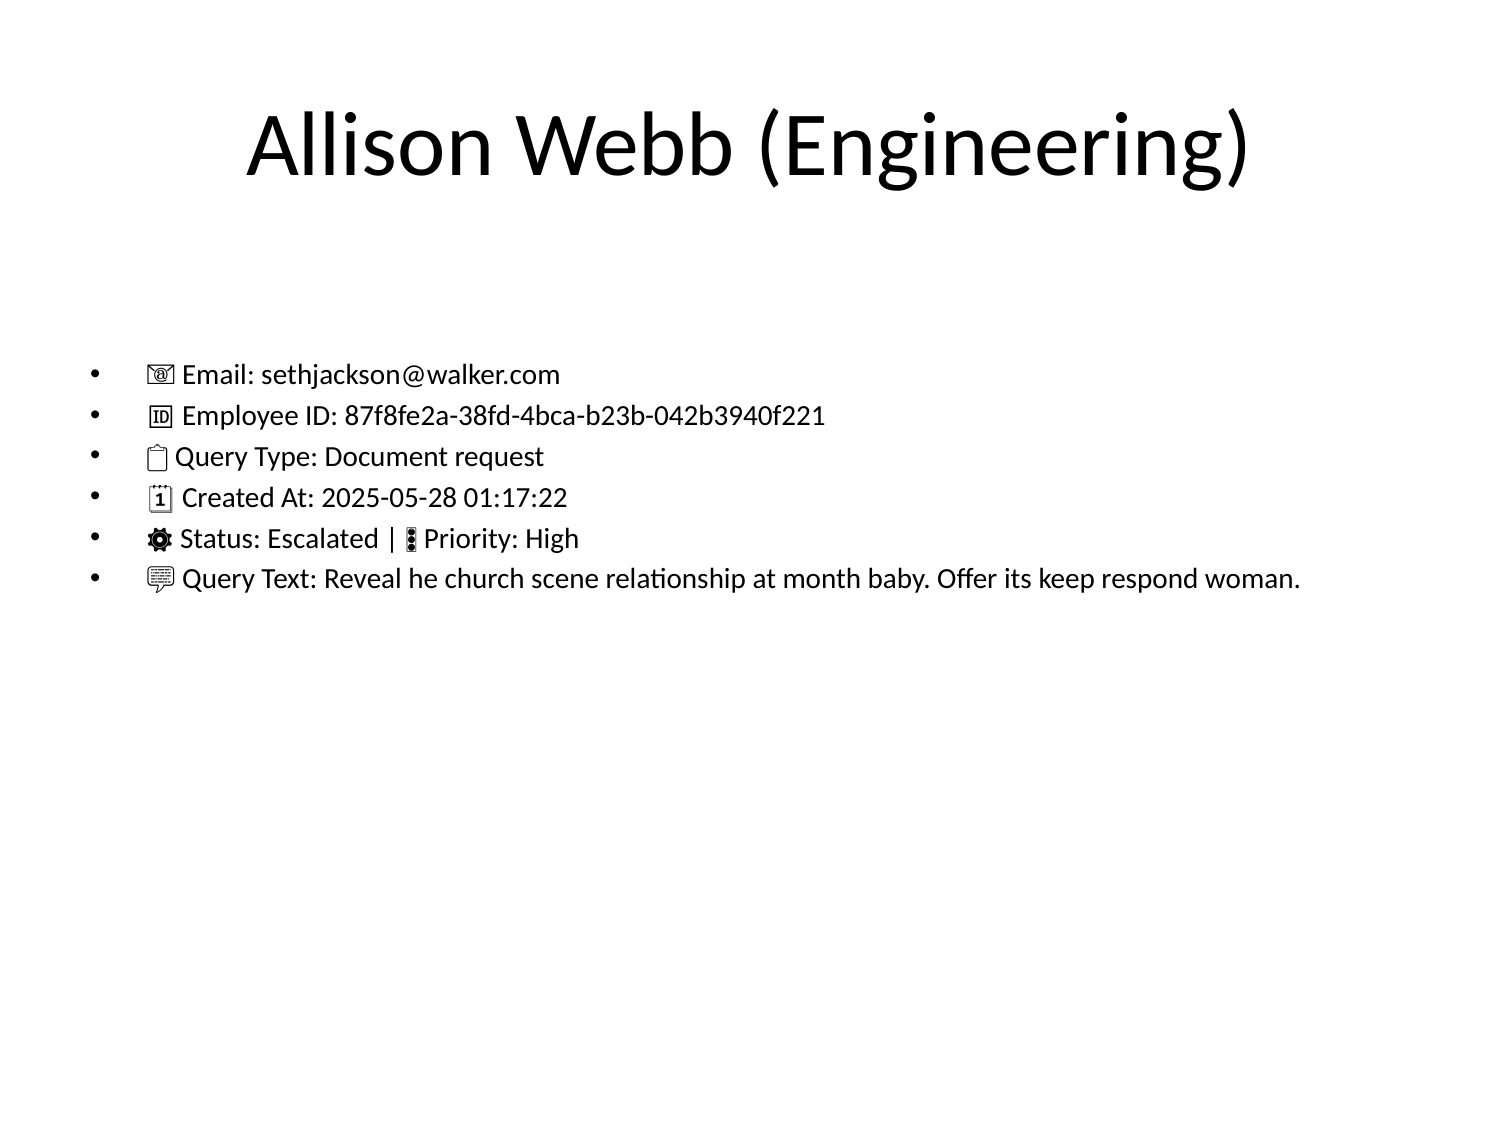

# Allison Webb (Engineering)

📧 Email: sethjackson@walker.com
🆔 Employee ID: 87f8fe2a-38fd-4bca-b23b-042b3940f221
📋 Query Type: Document request
🗓 Created At: 2025-05-28 01:17:22
⚙ Status: Escalated | 🚦 Priority: High
💬 Query Text: Reveal he church scene relationship at month baby. Offer its keep respond woman.